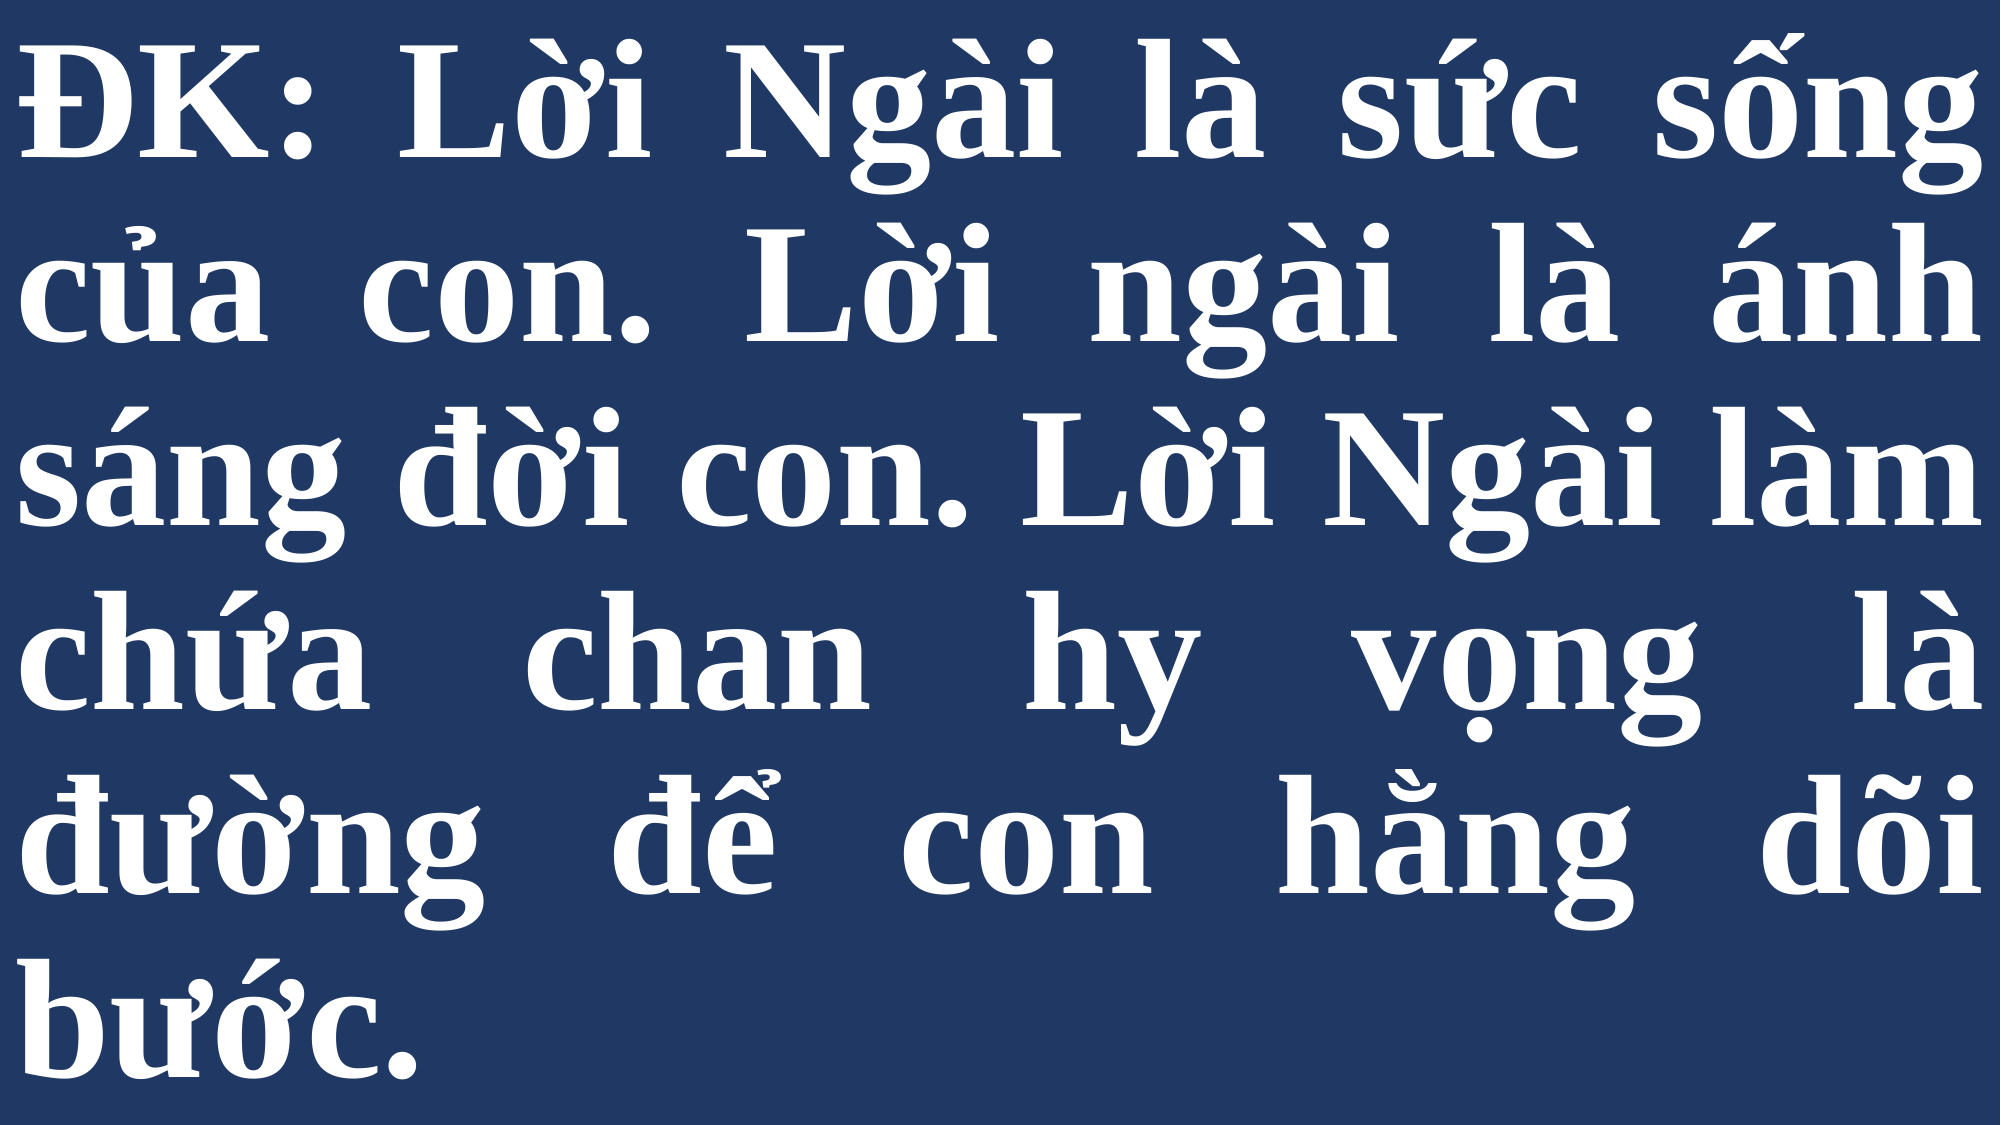

# ĐK: Lời Ngài là sức sống của con. Lời ngài là ánh sáng đời con. Lời Ngài làm chứa chan hy vọng là đường để con hằng dõi bước.